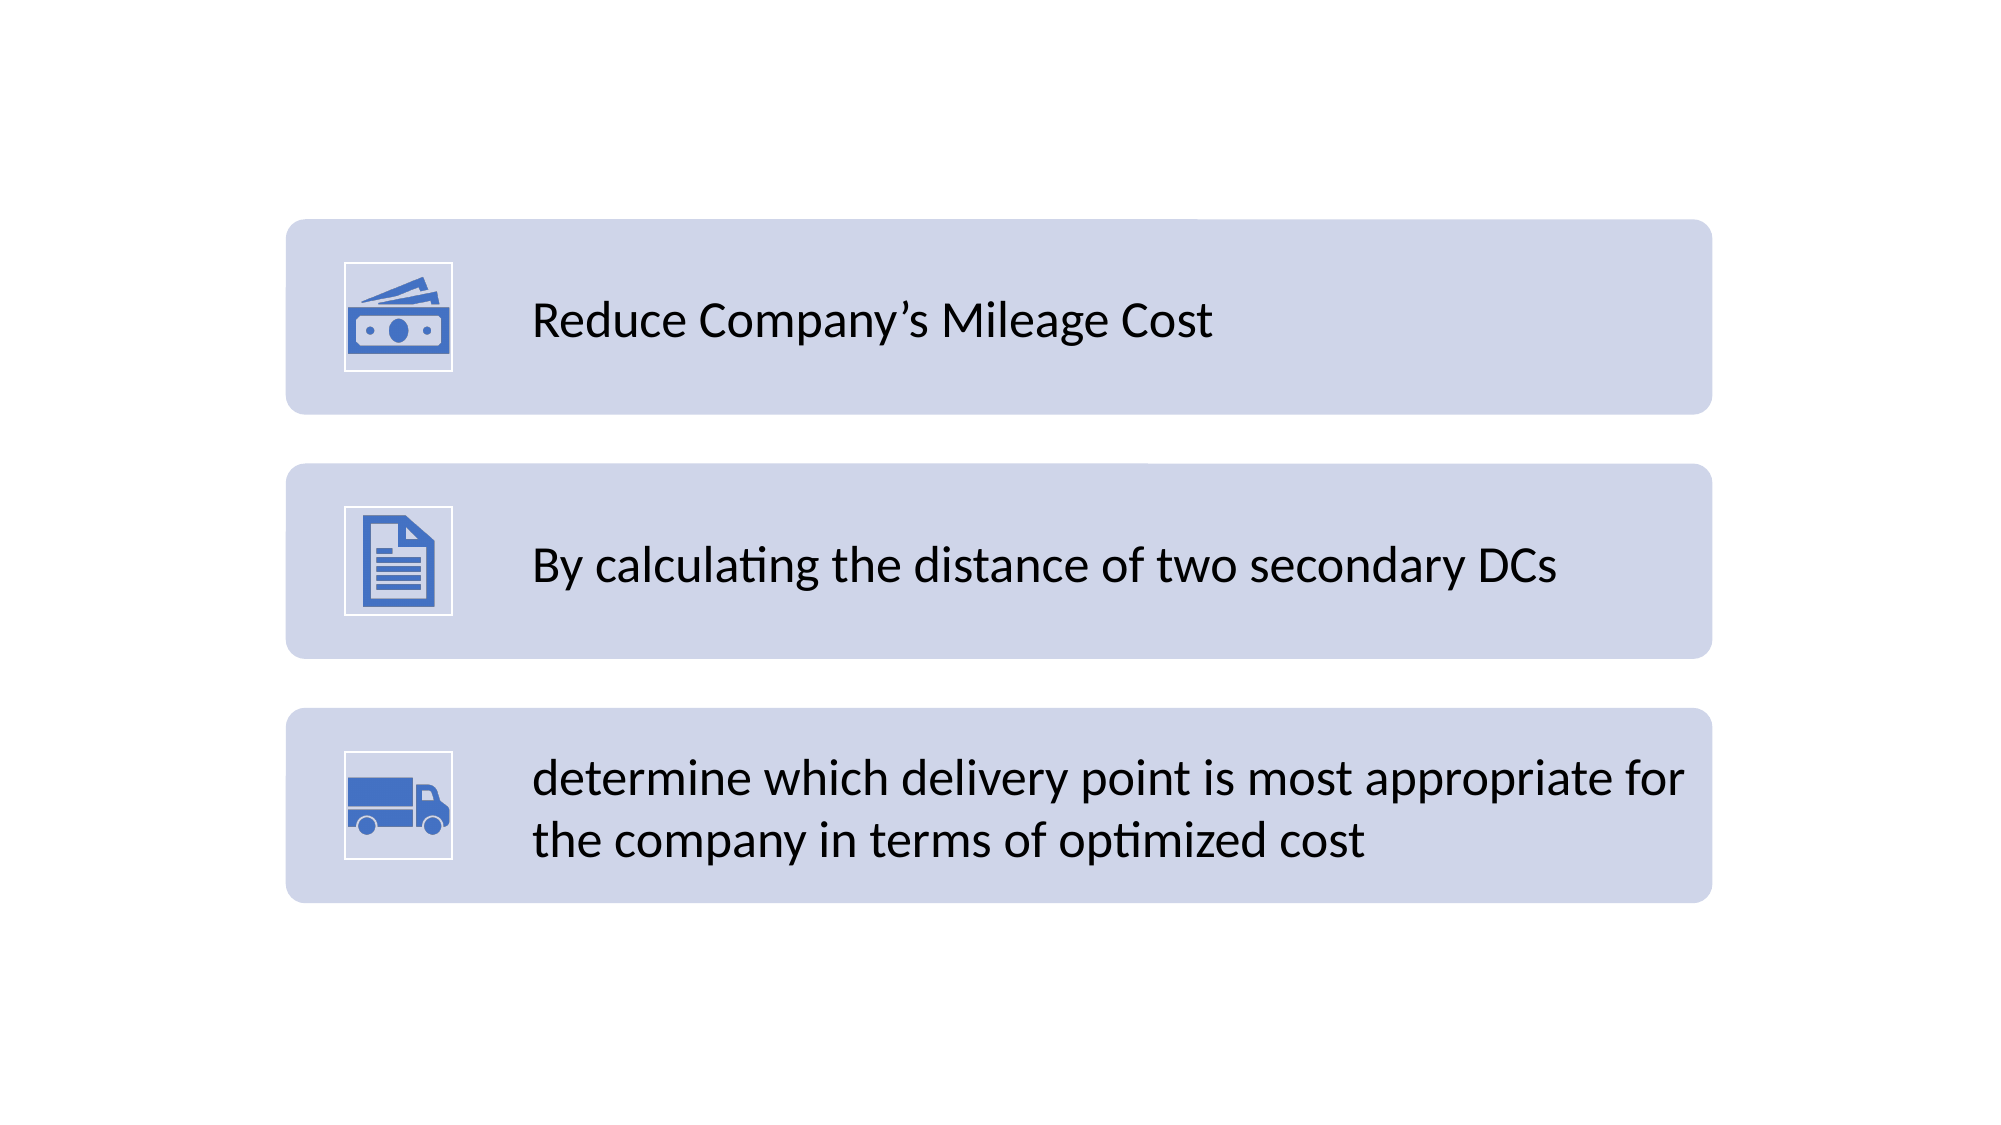

Reduce Company’s Mileage Cost
By calculating the distance of two secondary DCs
determine which delivery point is most appropriate for the company in terms of optimized cost